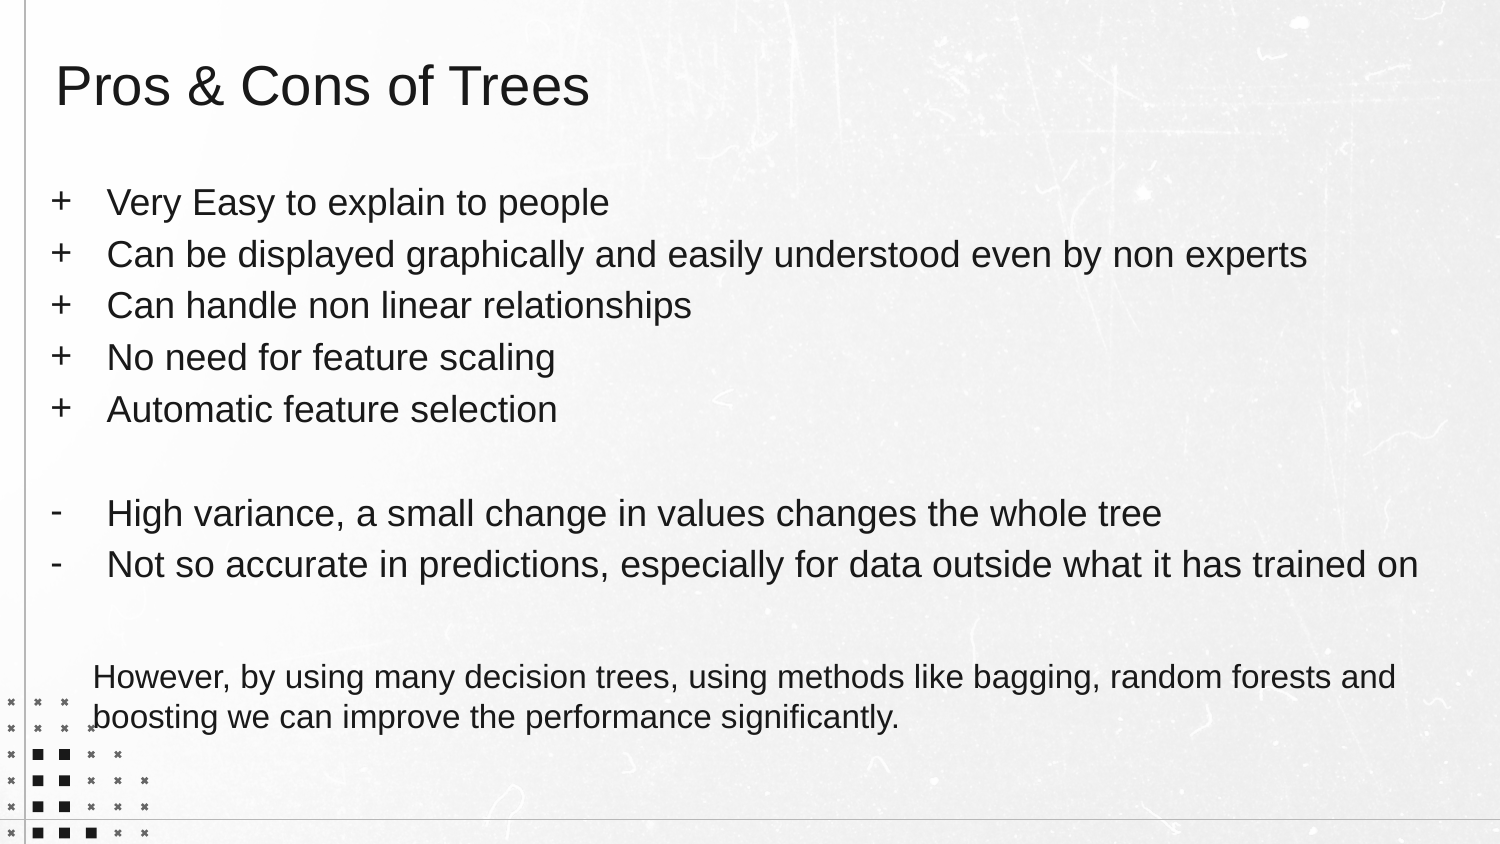

# Pros & Cons of Trees

Very Easy to explain to people
Can be displayed graphically and easily understood even by non experts
Can handle non linear relationships
No need for feature scaling
Automatic feature selection

High variance, a small change in values changes the whole tree
Not so accurate in predictions, especially for data outside what it has trained on
However, by using many decision trees, using methods like bagging, random forests and boosting we can improve the performance significantly.